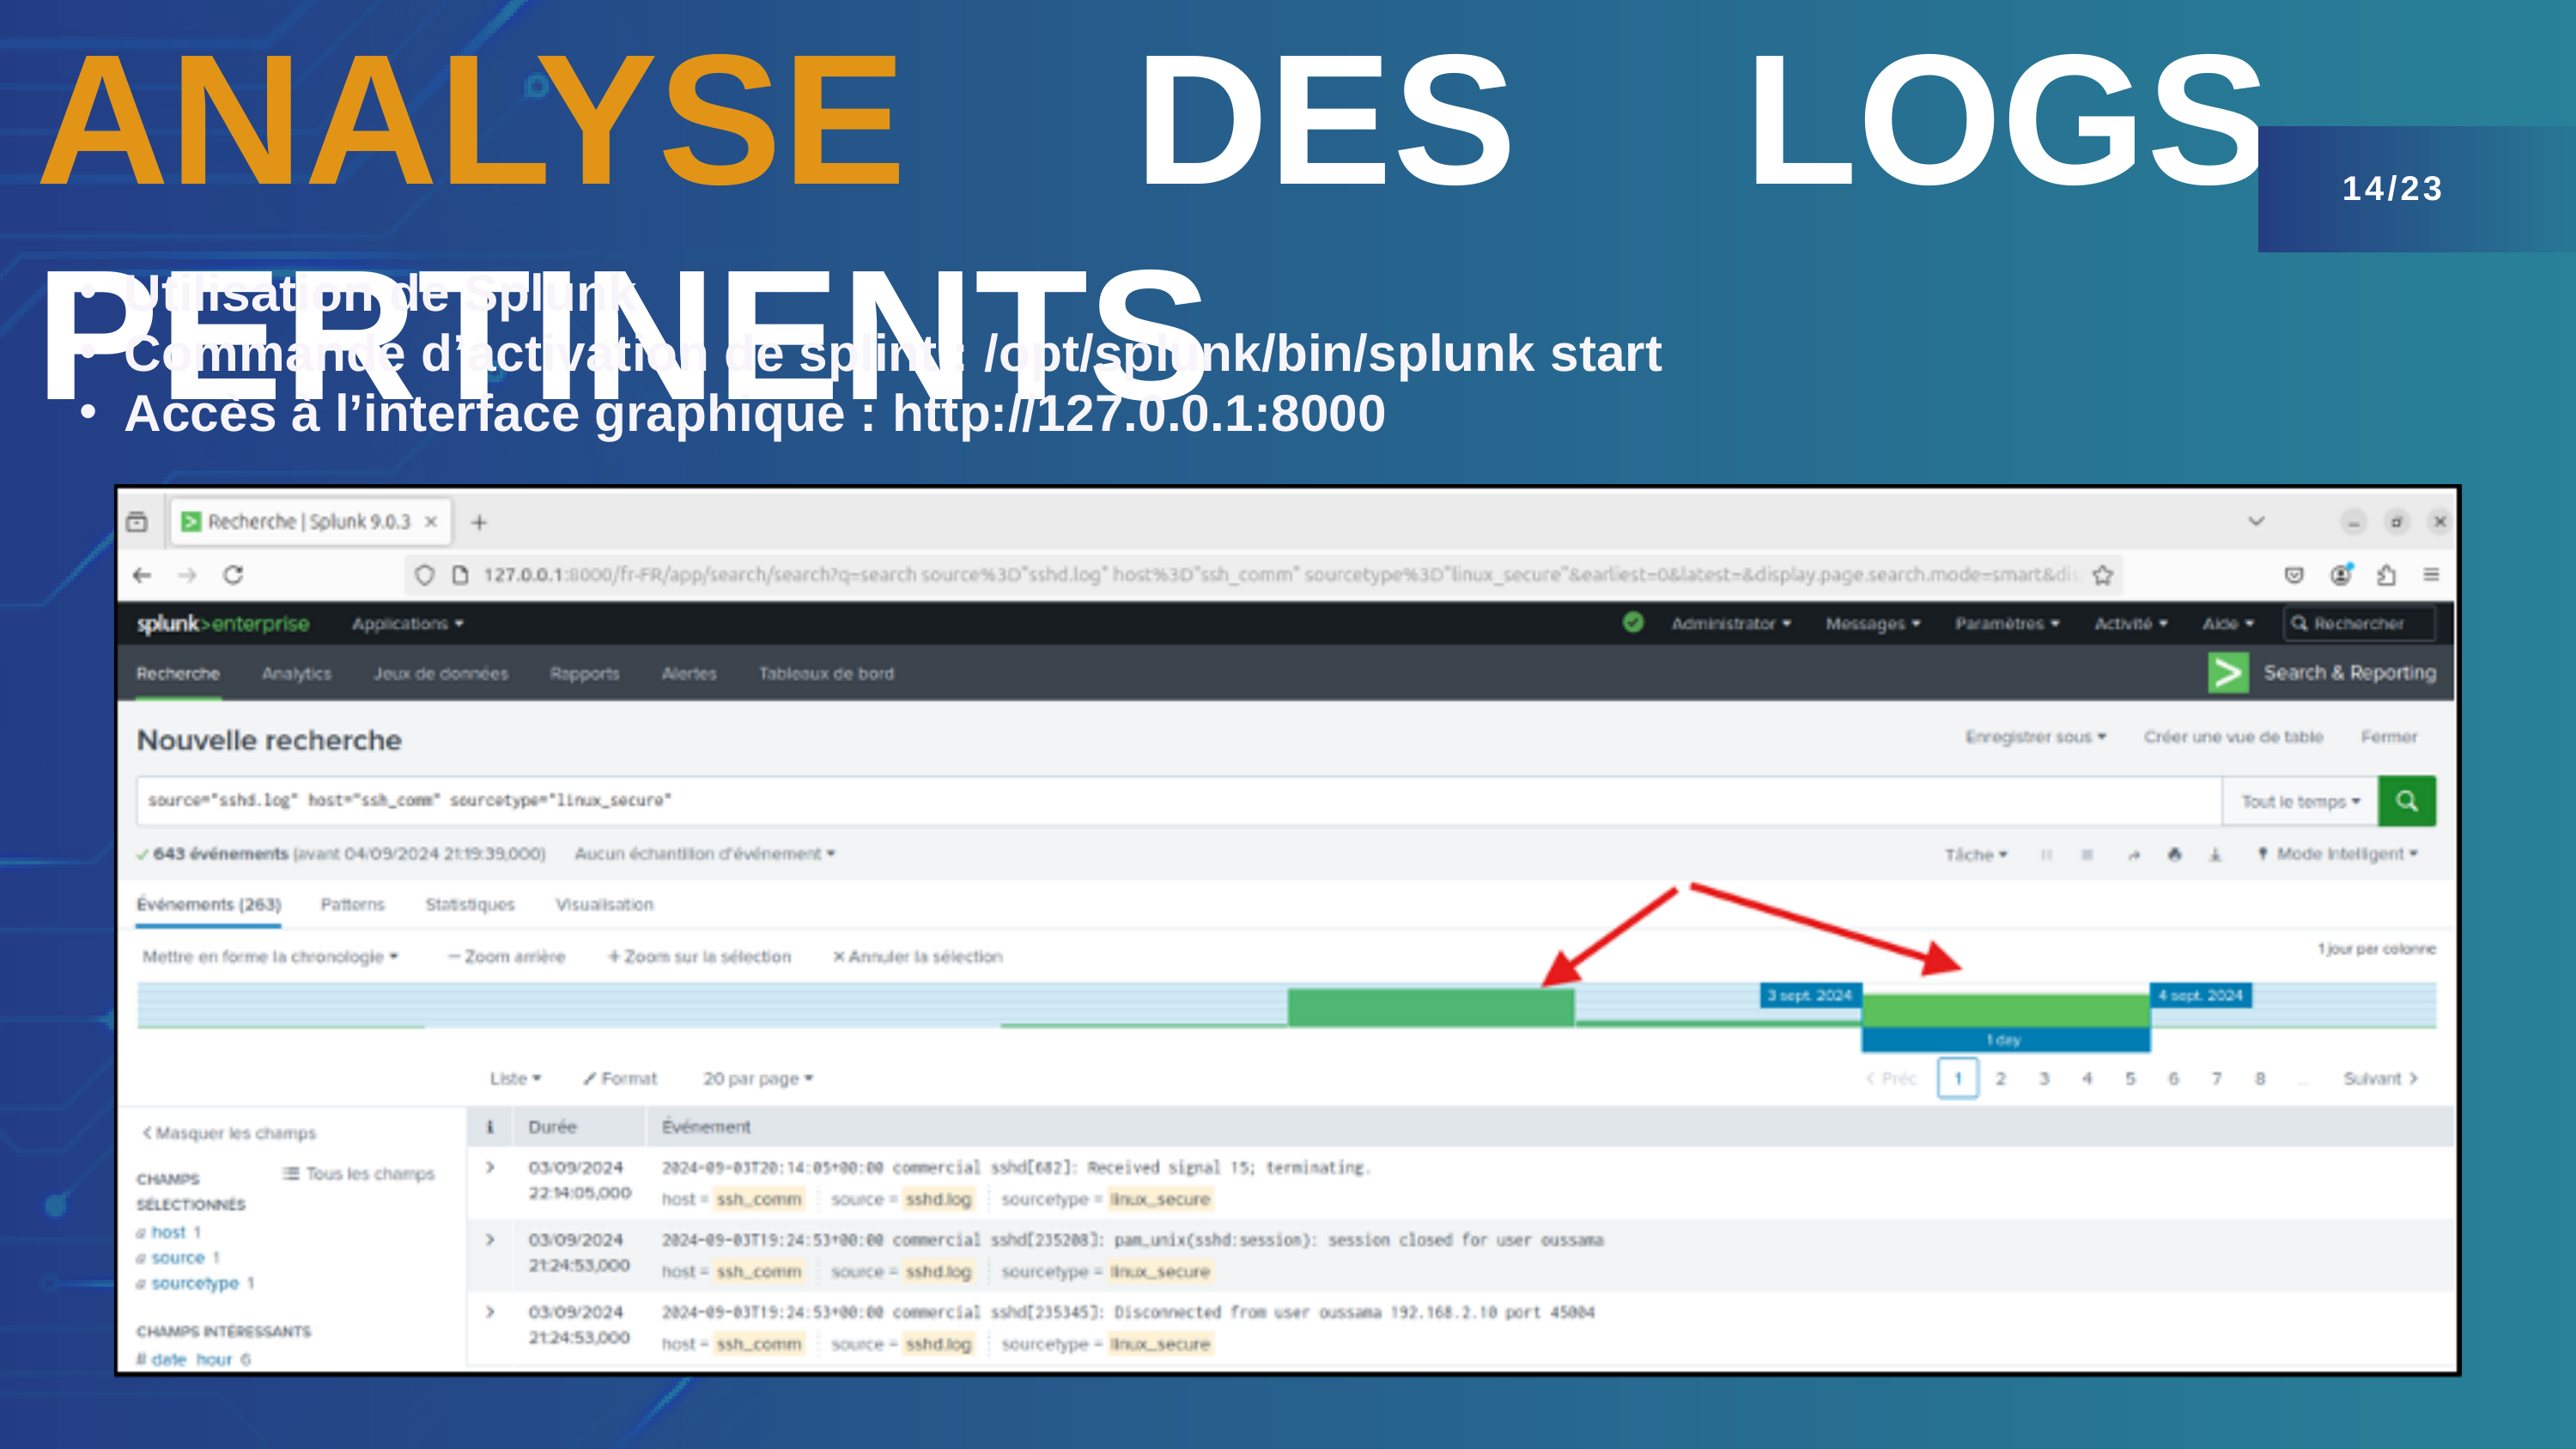

ANALYSE DES LOGS PERTINENTS

14/23
Utilisation de Splunk
Commande d’activation de splint : /opt/splunk/bin/splunk start
Accès à l’interface graphique : http://127.0.0.1:8000